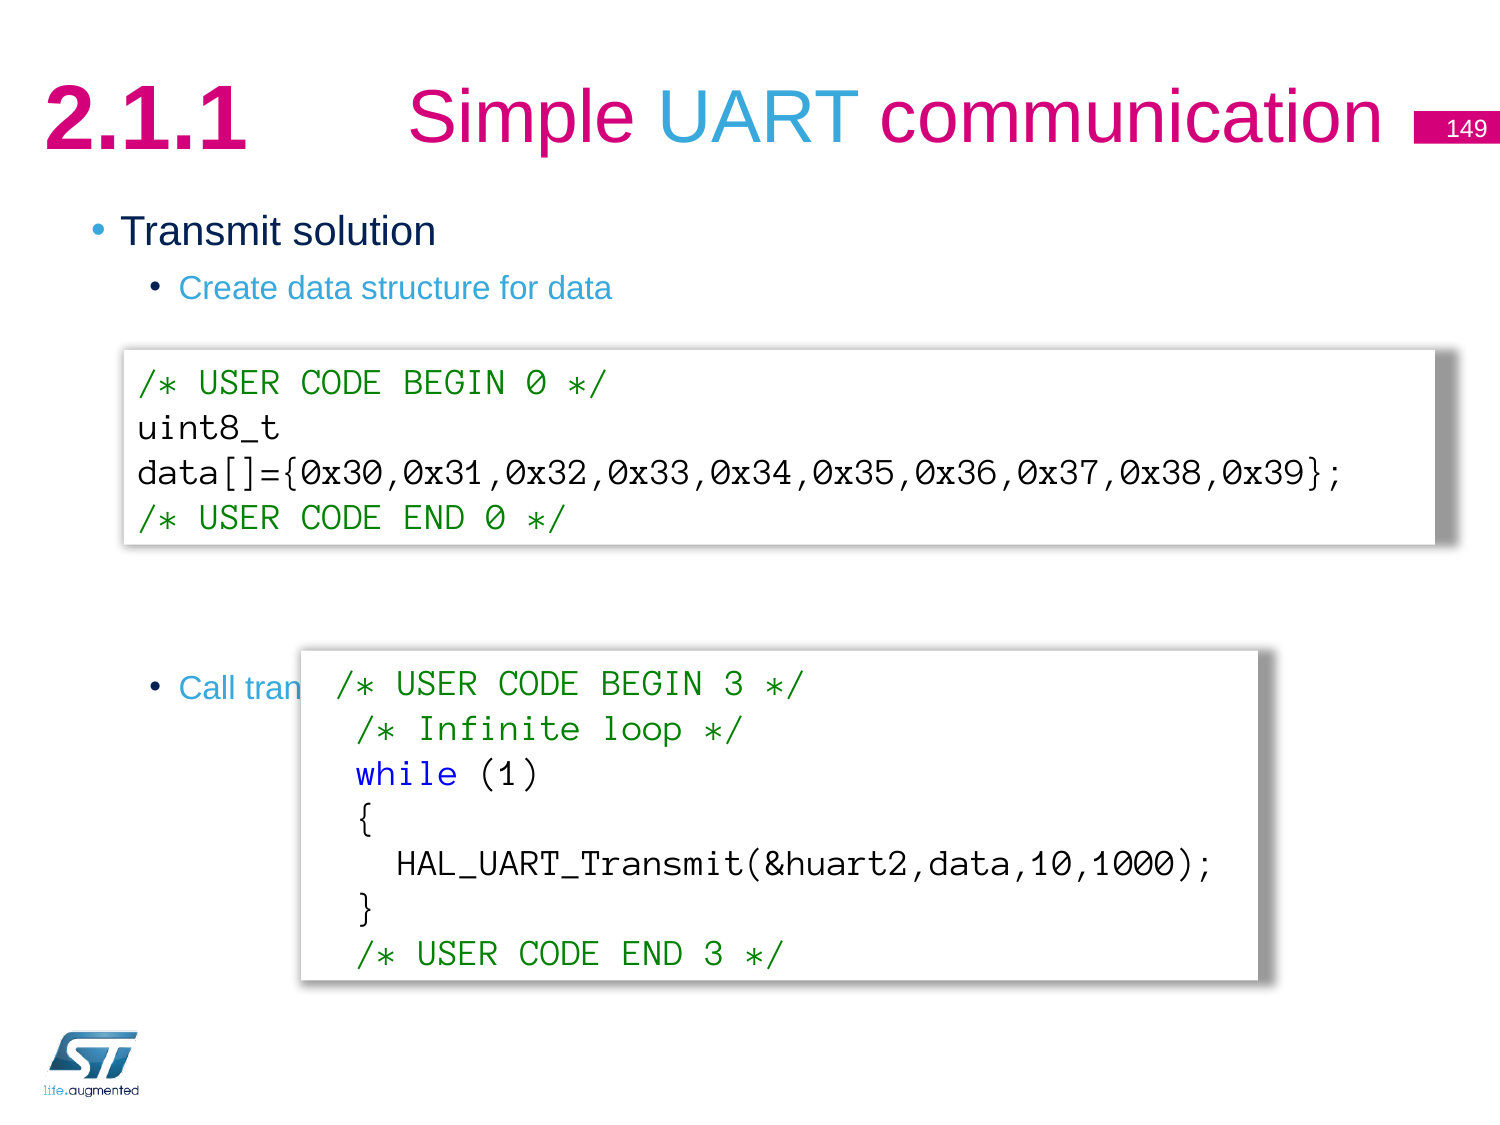

# Simple UART communication
2.1.1
149
Transmit solution
Create data structure for data

Call transmit function from while loop

/* USER CODE BEGIN 0 */
uint8_t data[]={0x30,0x31,0x32,0x33,0x34,0x35,0x36,0x37,0x38,0x39};
/* USER CODE END 0 */
 /* USER CODE BEGIN 3 */
  /* Infinite loop */
  while (1)
  {
    HAL_UART_Transmit(&huart2,data,10,1000);
  }
  /* USER CODE END 3 */